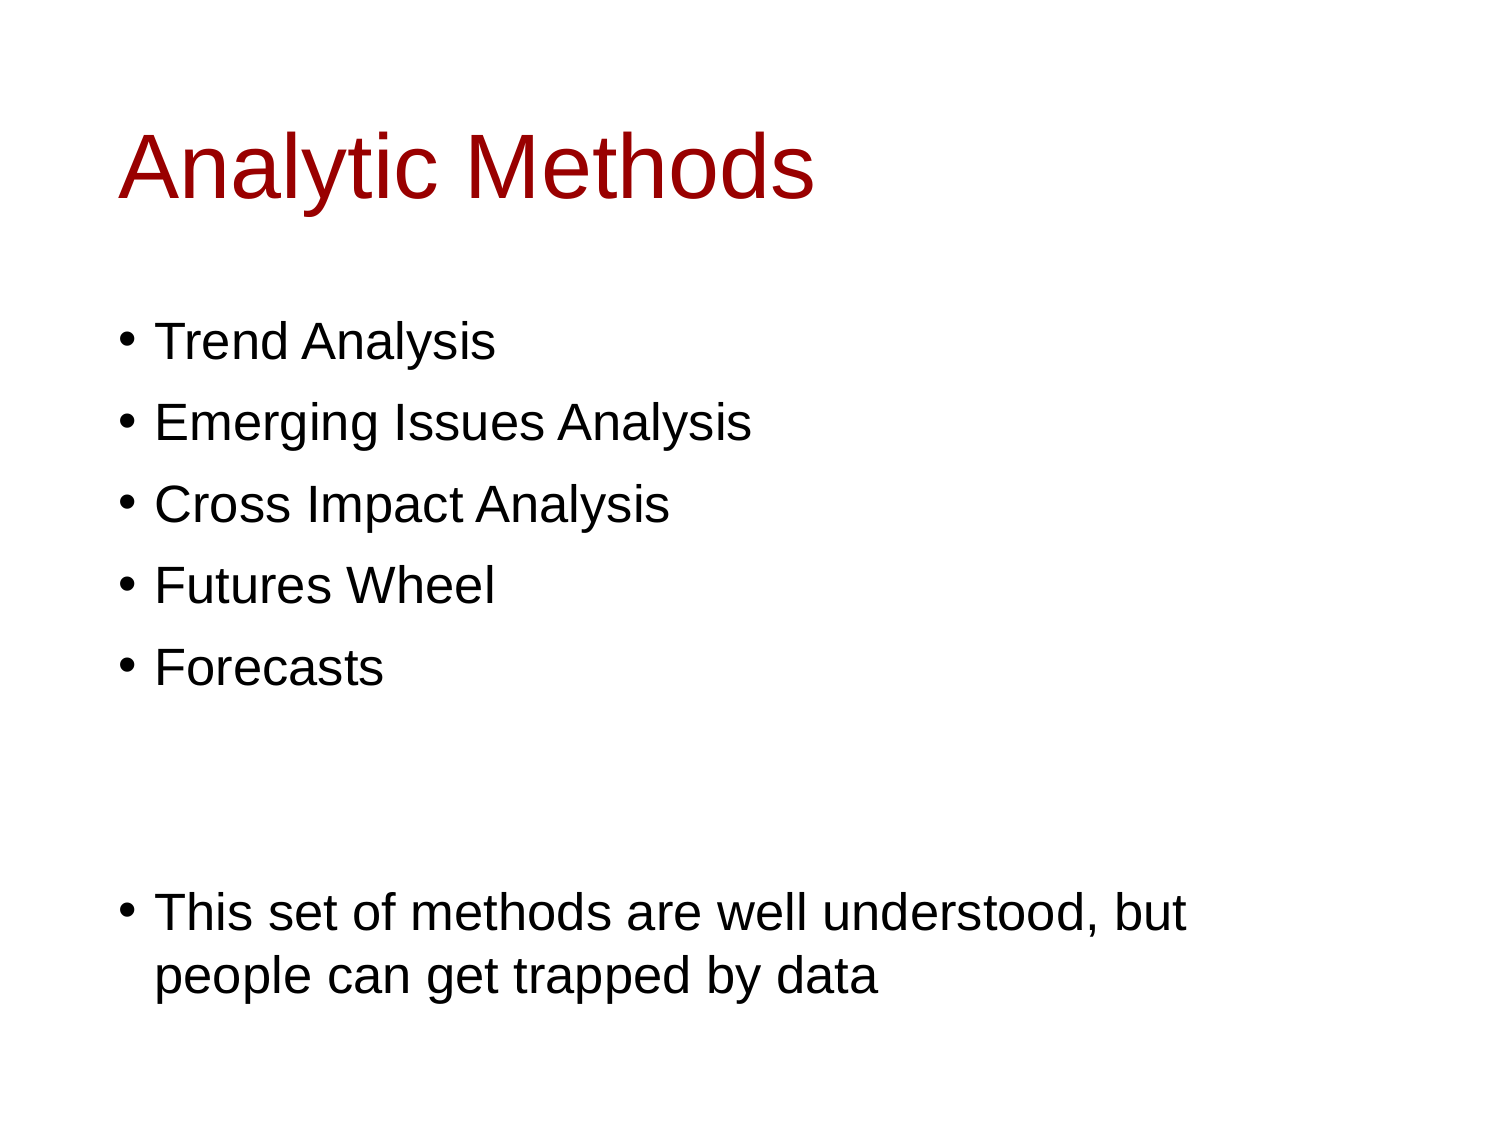

# Analytic Methods
Trend Analysis
Emerging Issues Analysis
Cross Impact Analysis
Futures Wheel
Forecasts

This set of methods are well understood, but people can get trapped by data